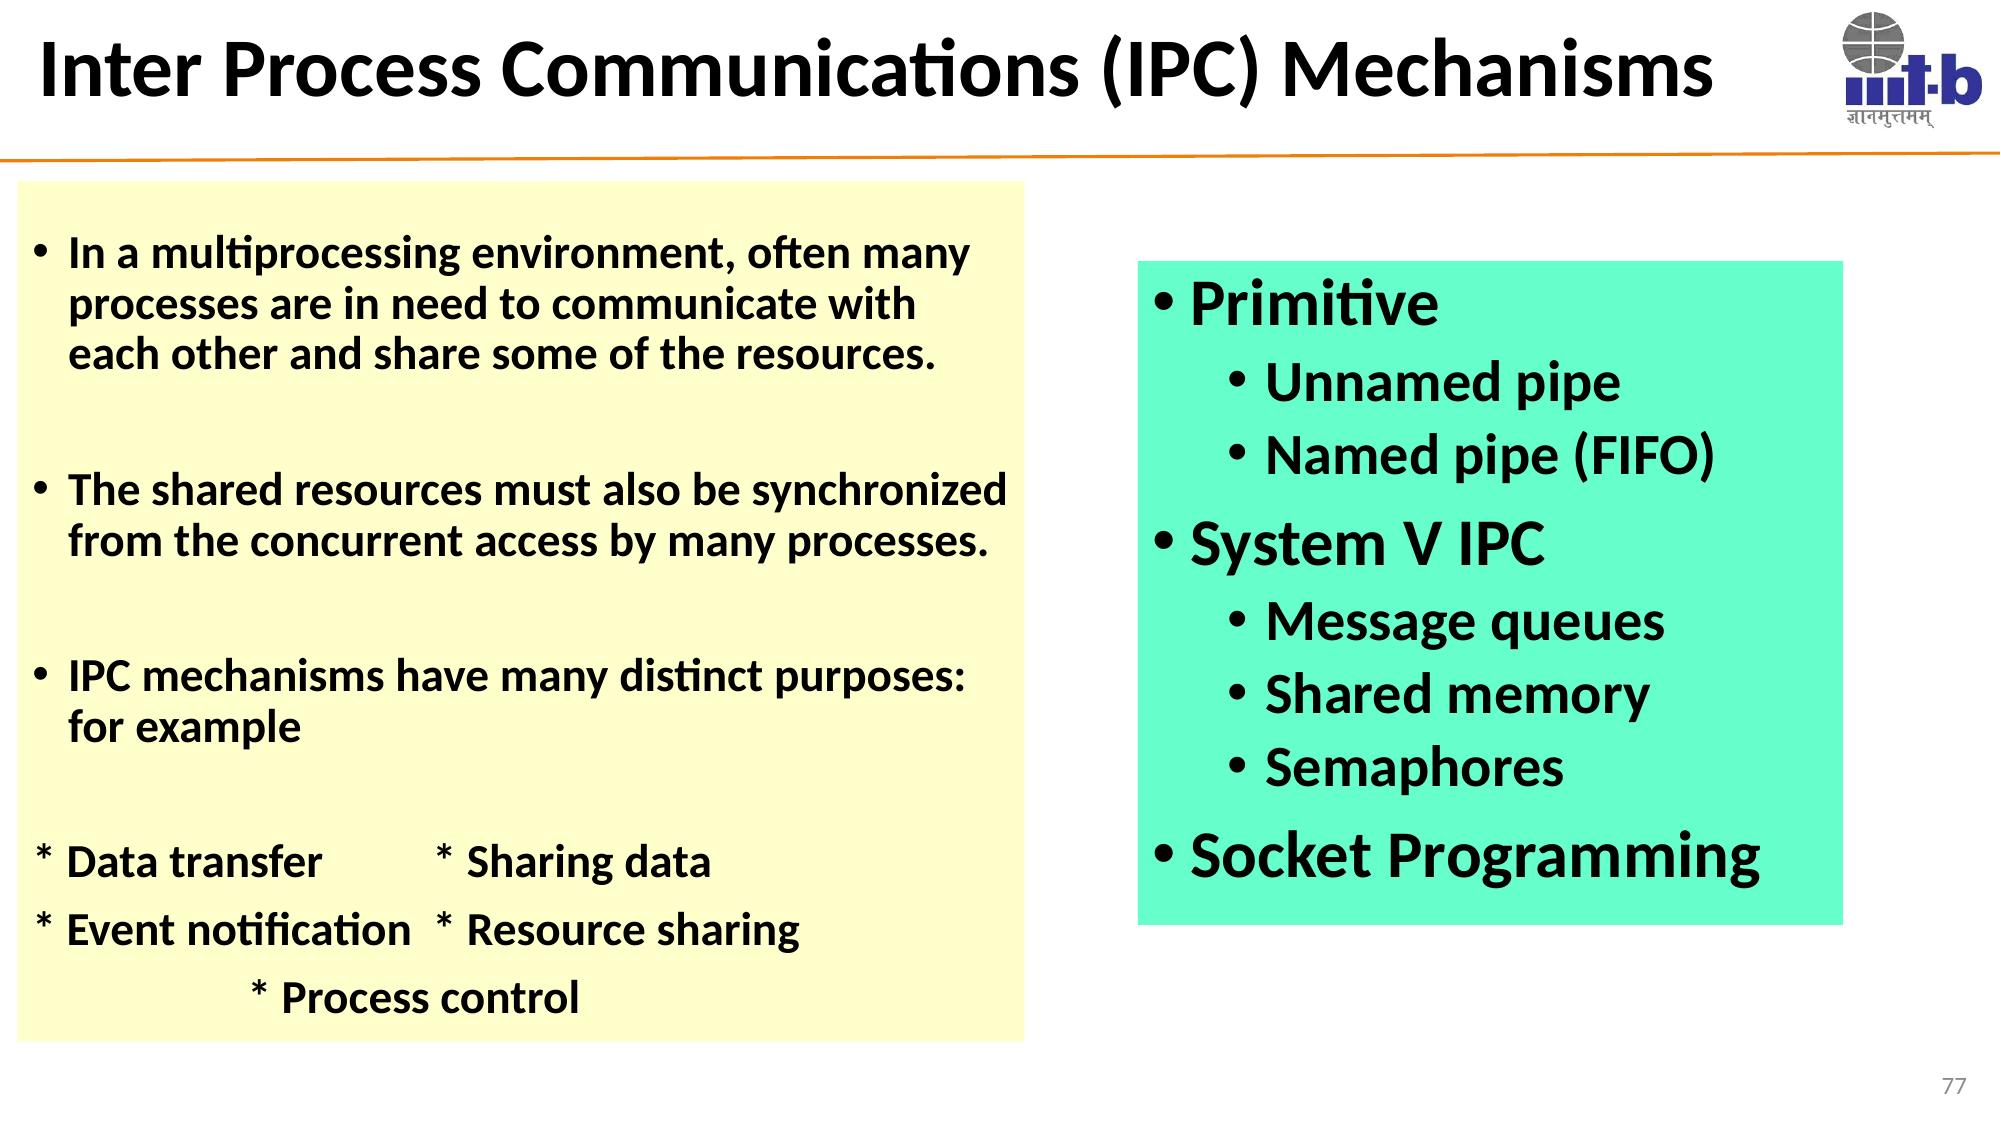

# Inter Process Communications (IPC) Mechanisms

In a multiprocessing environment, often many processes are in need to communicate with each other and share some of the resources.

The shared resources must also be synchronized from the concurrent access by many processes.

IPC mechanisms have many distinct purposes: for example

* Data transfer     	* Sharing data
* Event notification	* Resource sharing
                    * Process control
Primitive
Unnamed pipe
Named pipe (FIFO)
System V IPC
Message queues
Shared memory
Semaphores
Socket Programming
77